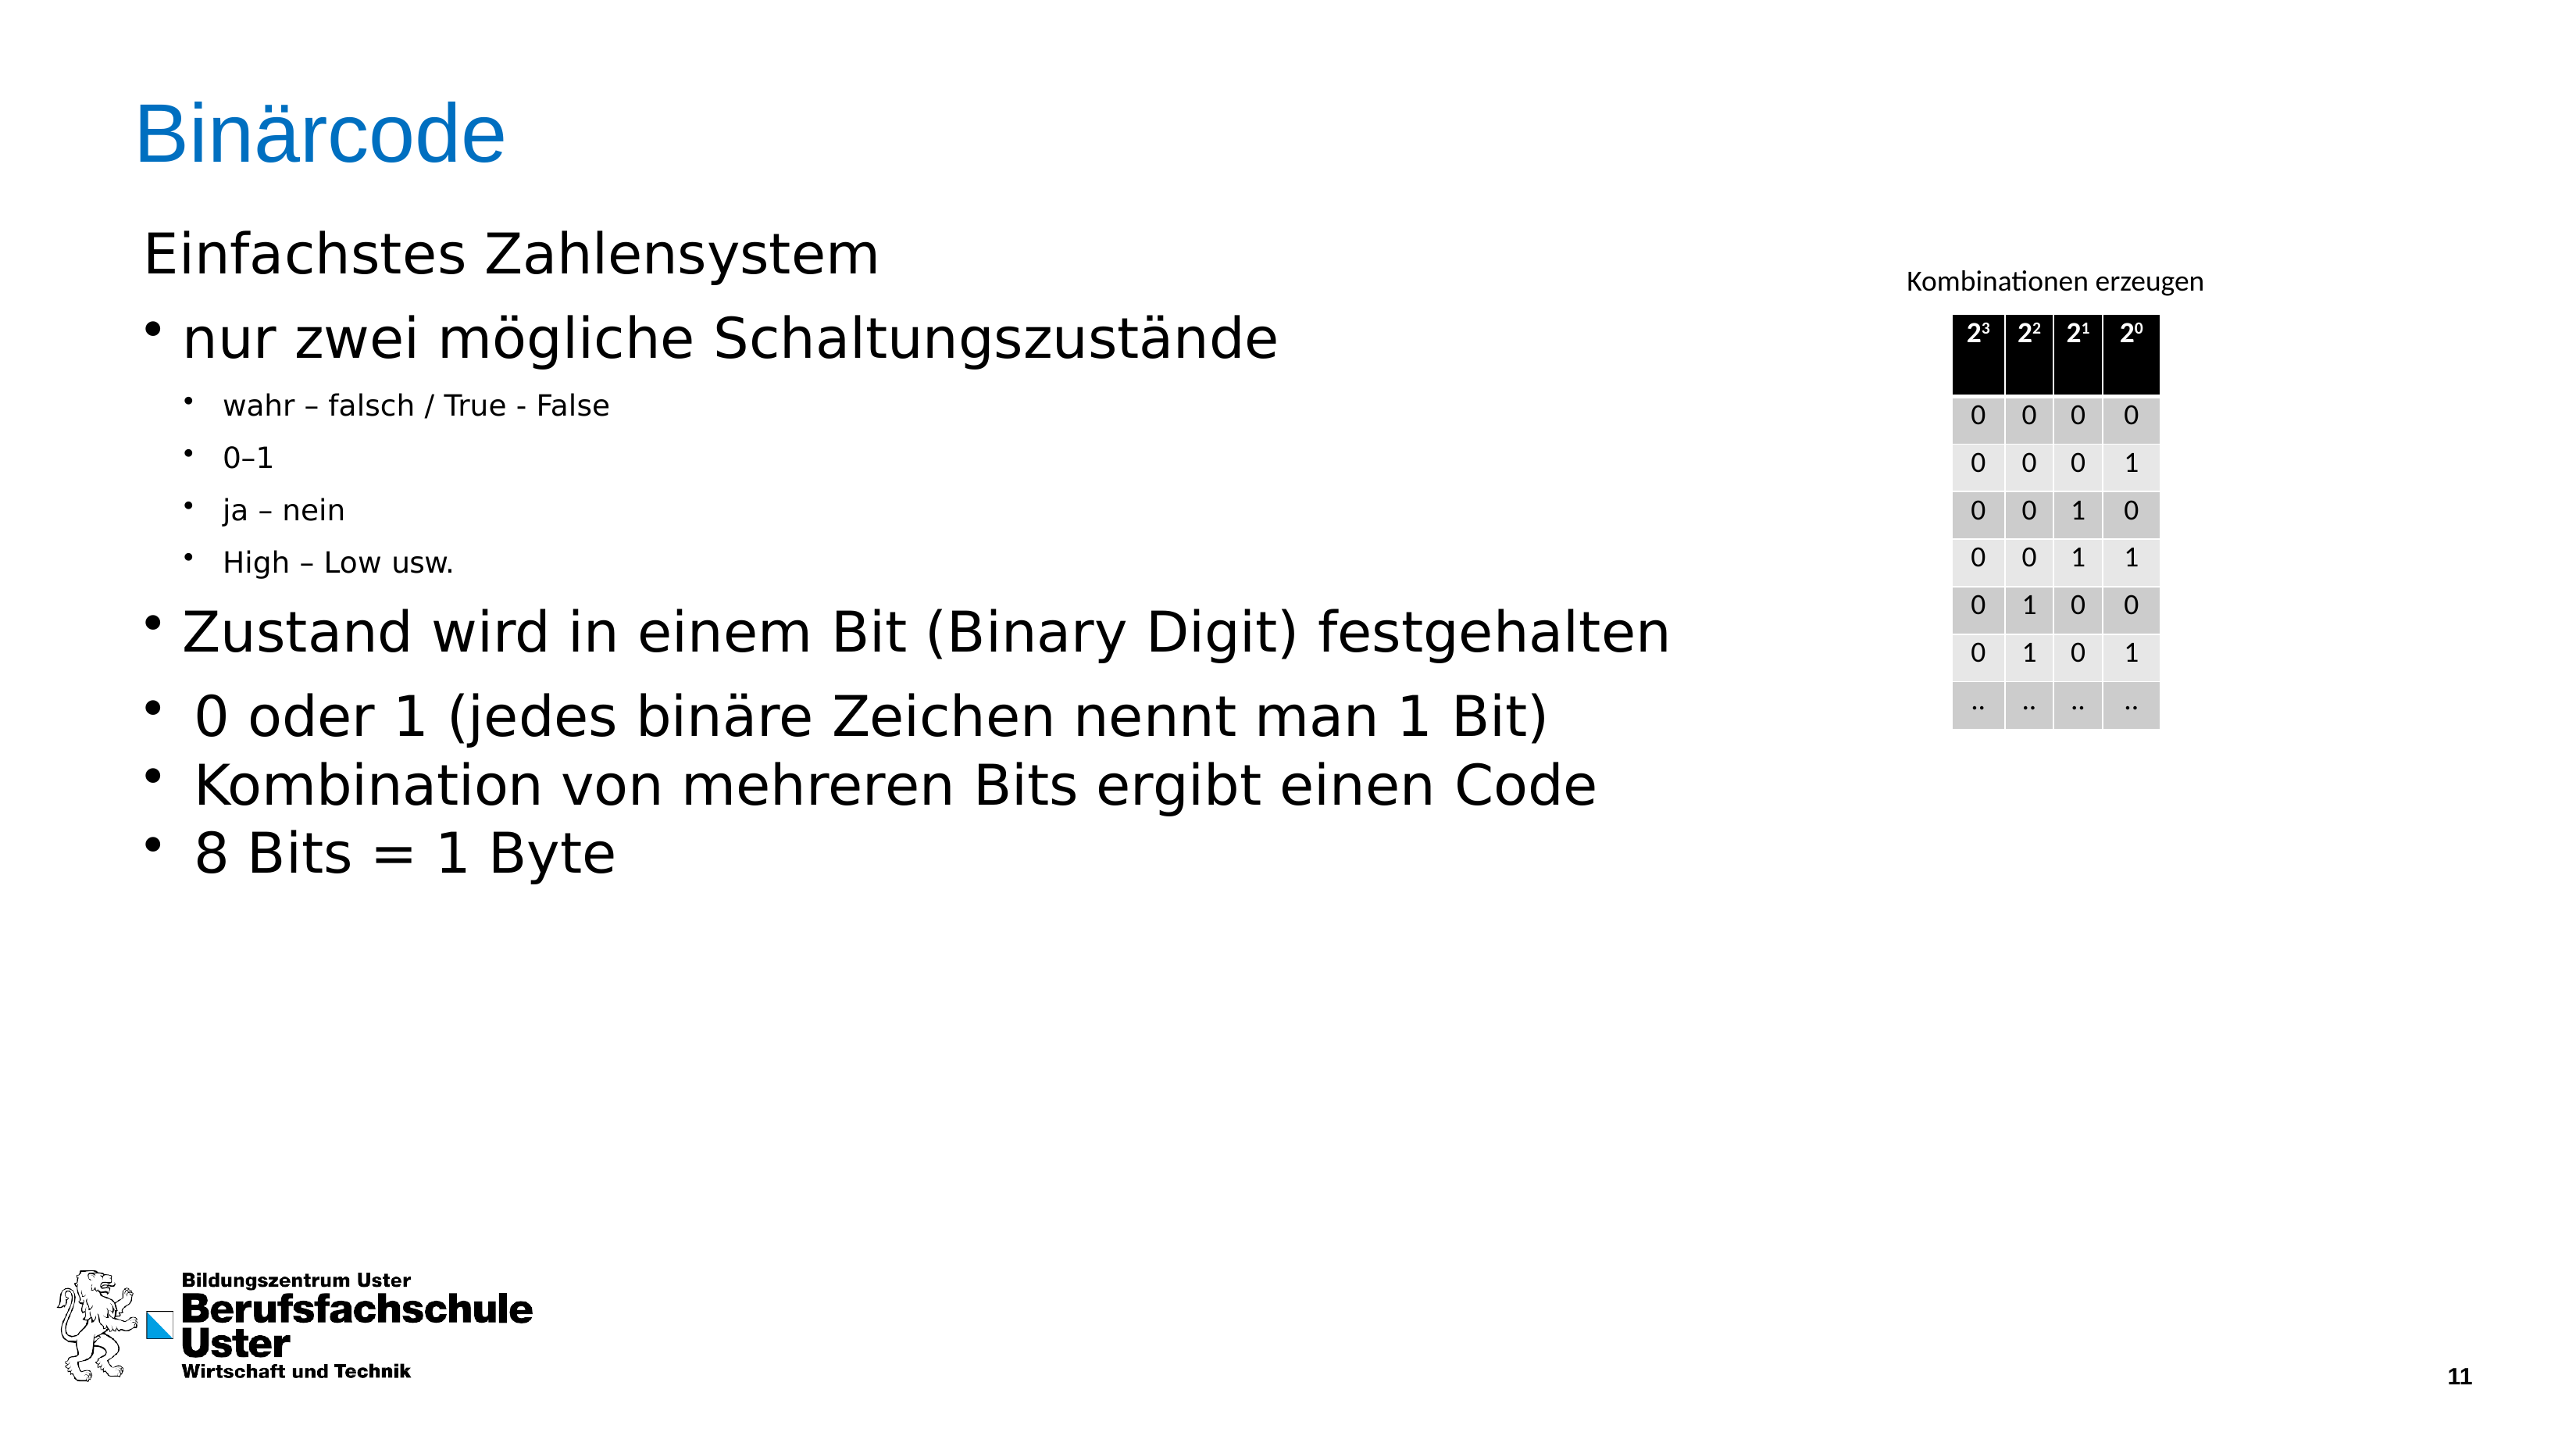

# Binärcode
Einfachstes Zahlensystem
nur zwei mögliche Schaltungszustände
wahr – falsch / True - False
0–1
ja – nein
High – Low usw.
Zustand wird in einem Bit (Binary Digit) festgehalten
0 oder 1 (jedes binäre Zeichen nennt man 1 Bit)
Kombination von mehreren Bits ergibt einen Code
8 Bits = 1 Byte
Kombinationen erzeugen
| 23 | 22 | 21 | 20 |
| --- | --- | --- | --- |
| 0 | 0 | 0 | 0 |
| 0 | 0 | 0 | 1 |
| 0 | 0 | 1 | 0 |
| 0 | 0 | 1 | 1 |
| 0 | 1 | 0 | 0 |
| 0 | 1 | 0 | 1 |
| .. | .. | .. | .. |

11